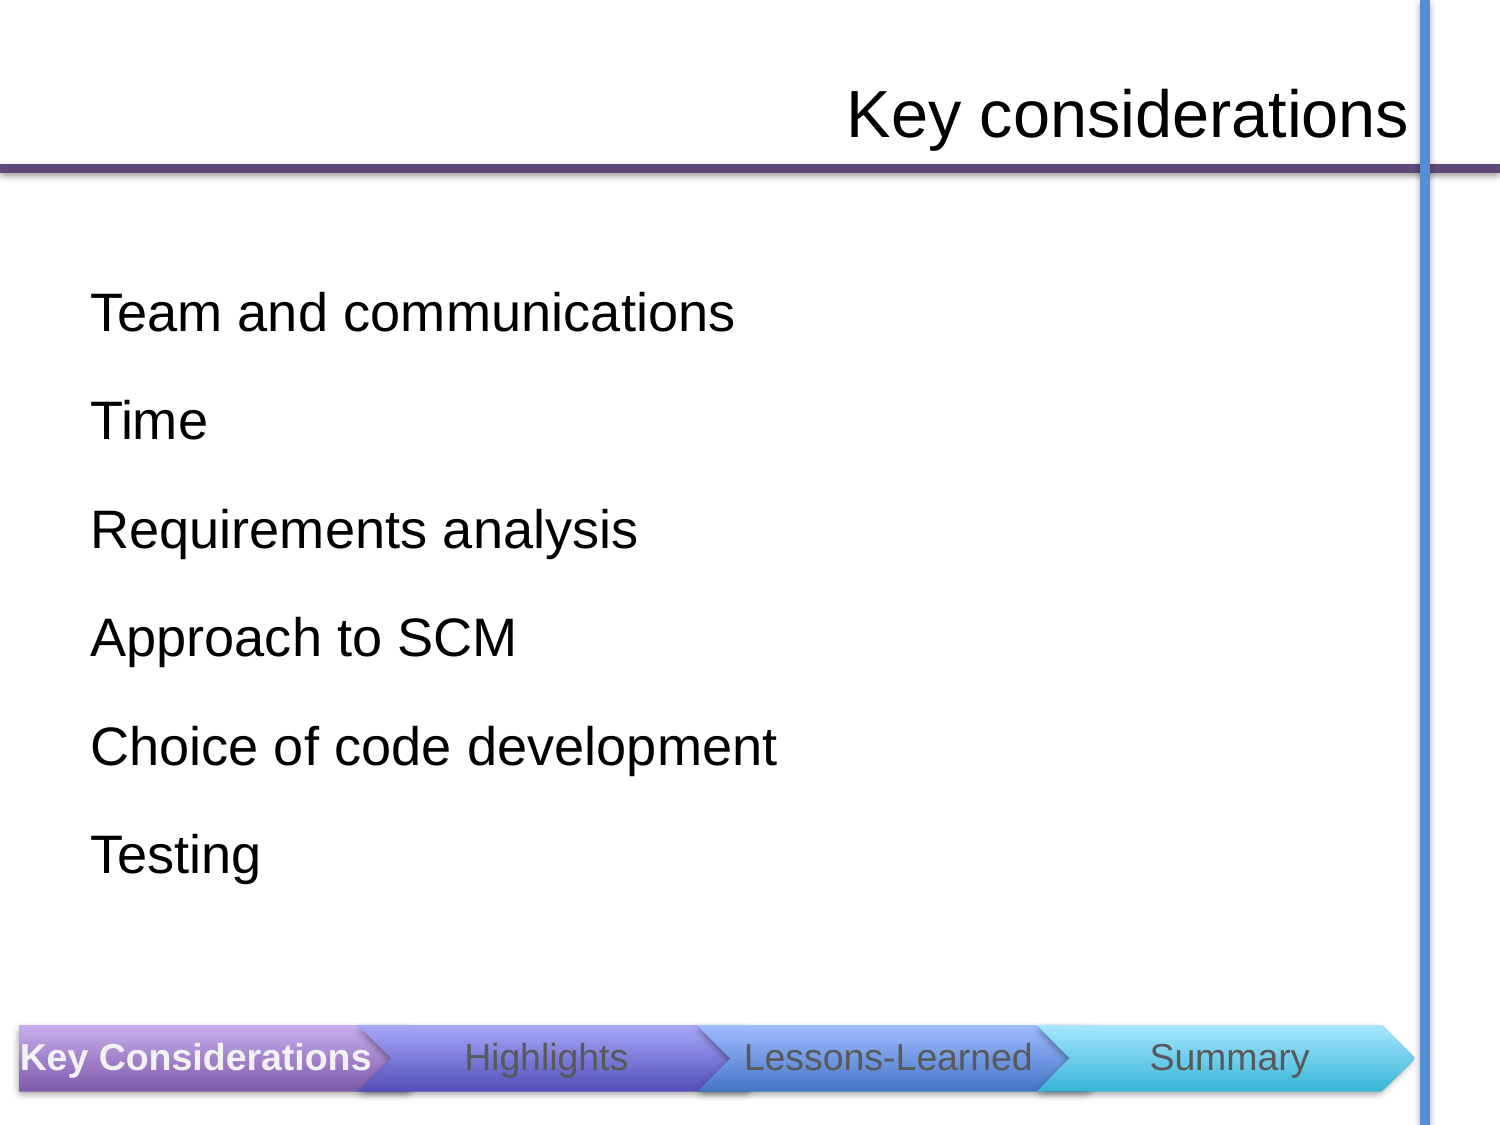

# Key considerations
Team and communications
Time
Requirements analysis
Approach to SCM
Choice of code development
Testing
Key Considerations

Highlights

Lessons-Learned

Summary